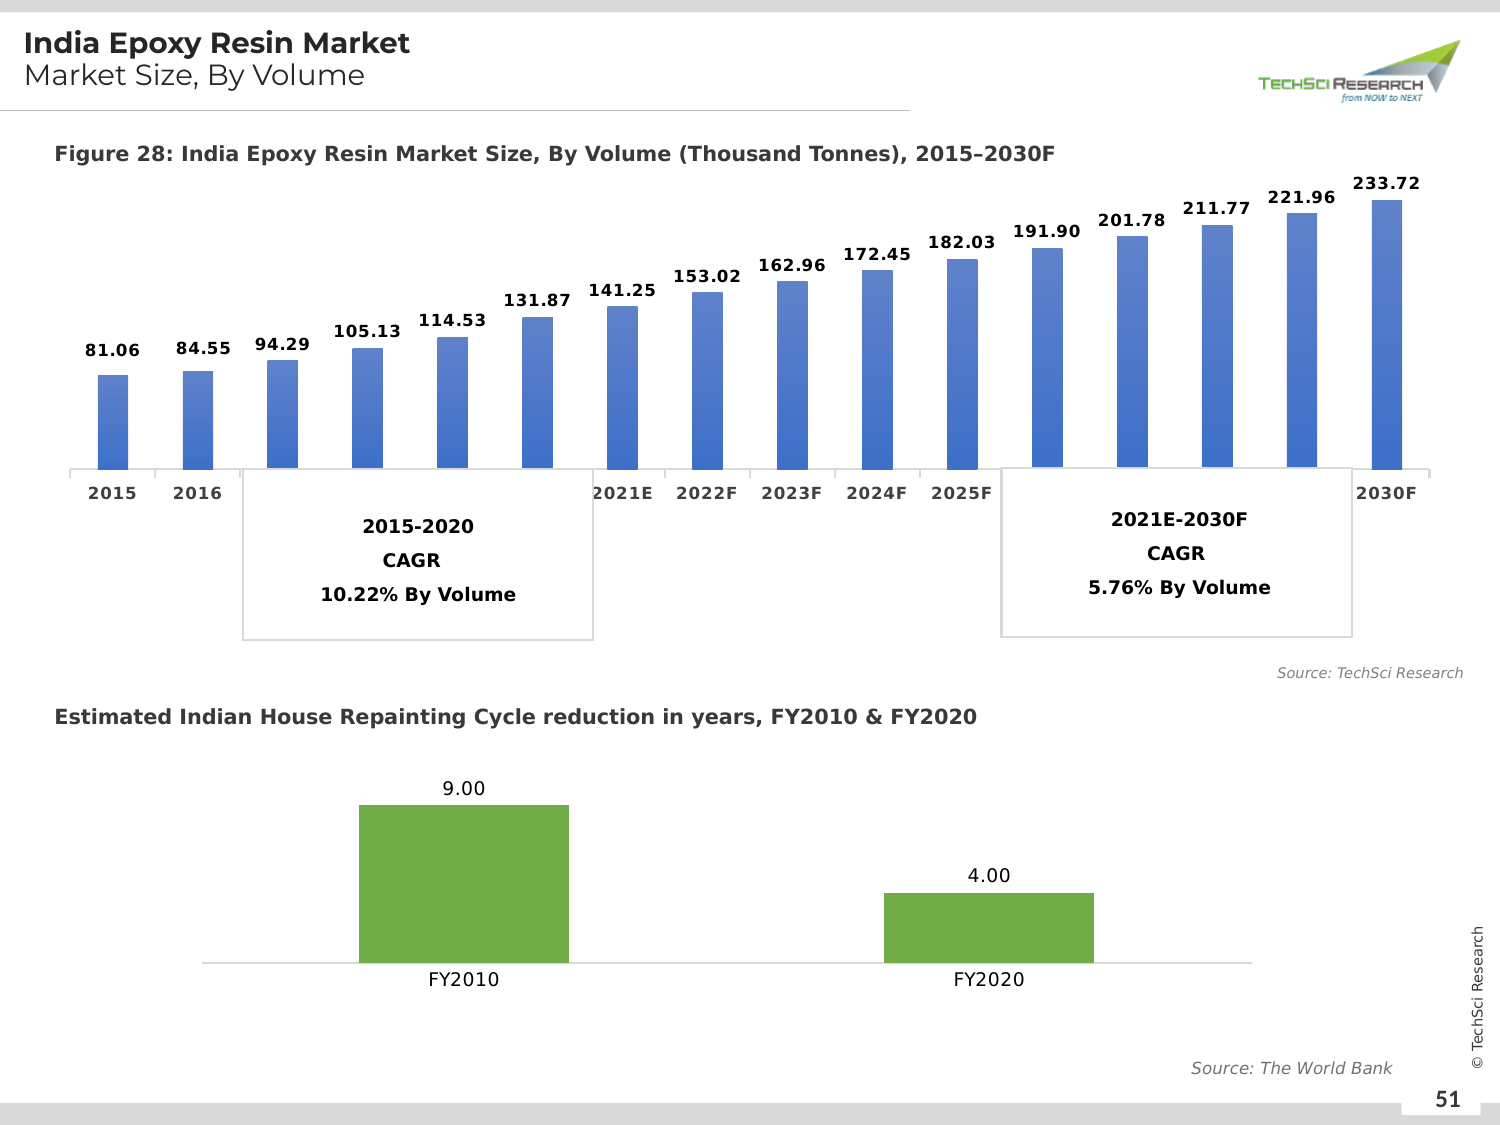

India Epoxy Resin Market
Market Size, By Volume
Figure 28: India Epoxy Resin Market Size, By Volume (Thousand Tonnes), 2015–2030F

### Chart

| Category | By Volume (Thousand Tonnes) |
|---|---|
| 2015 | 81.05818599999998 |
| 2016 | 84.54996299999999 |
| 2017 | 94.28665800000002 |
| 2018 | 105.12985799999997 |
| 2019 | 114.52665199999998 |
| 2020 | 131.87080000000006 |
| 2021E | 141.24681388000008 |
| 2022F | 153.0151115841775 |
| 2023F | 162.96109383714904 |
| 2024F | 172.4454294984711 |
| 2025F | 182.03339537858608 |
| 2026F | 191.89960540810546 |
| 2027F | 201.78243508662288 |
| 2028F | 211.7706656234107 |
| 2029F | 221.95683463989675 |
| 2030F | 233.7205468758113 |

2021E-2030F
CAGR
5.76% By Volume
2015-2020
CAGR
10.22% By Volume
Source: TechSci Research
Estimated Indian House Repainting Cycle reduction in years, FY2010 & FY2020

### Chart

| Category | Column1 |
|---|---|
| FY2010 | 9.0 |
| FY2020 | 4.0 |
Source: The World Bank